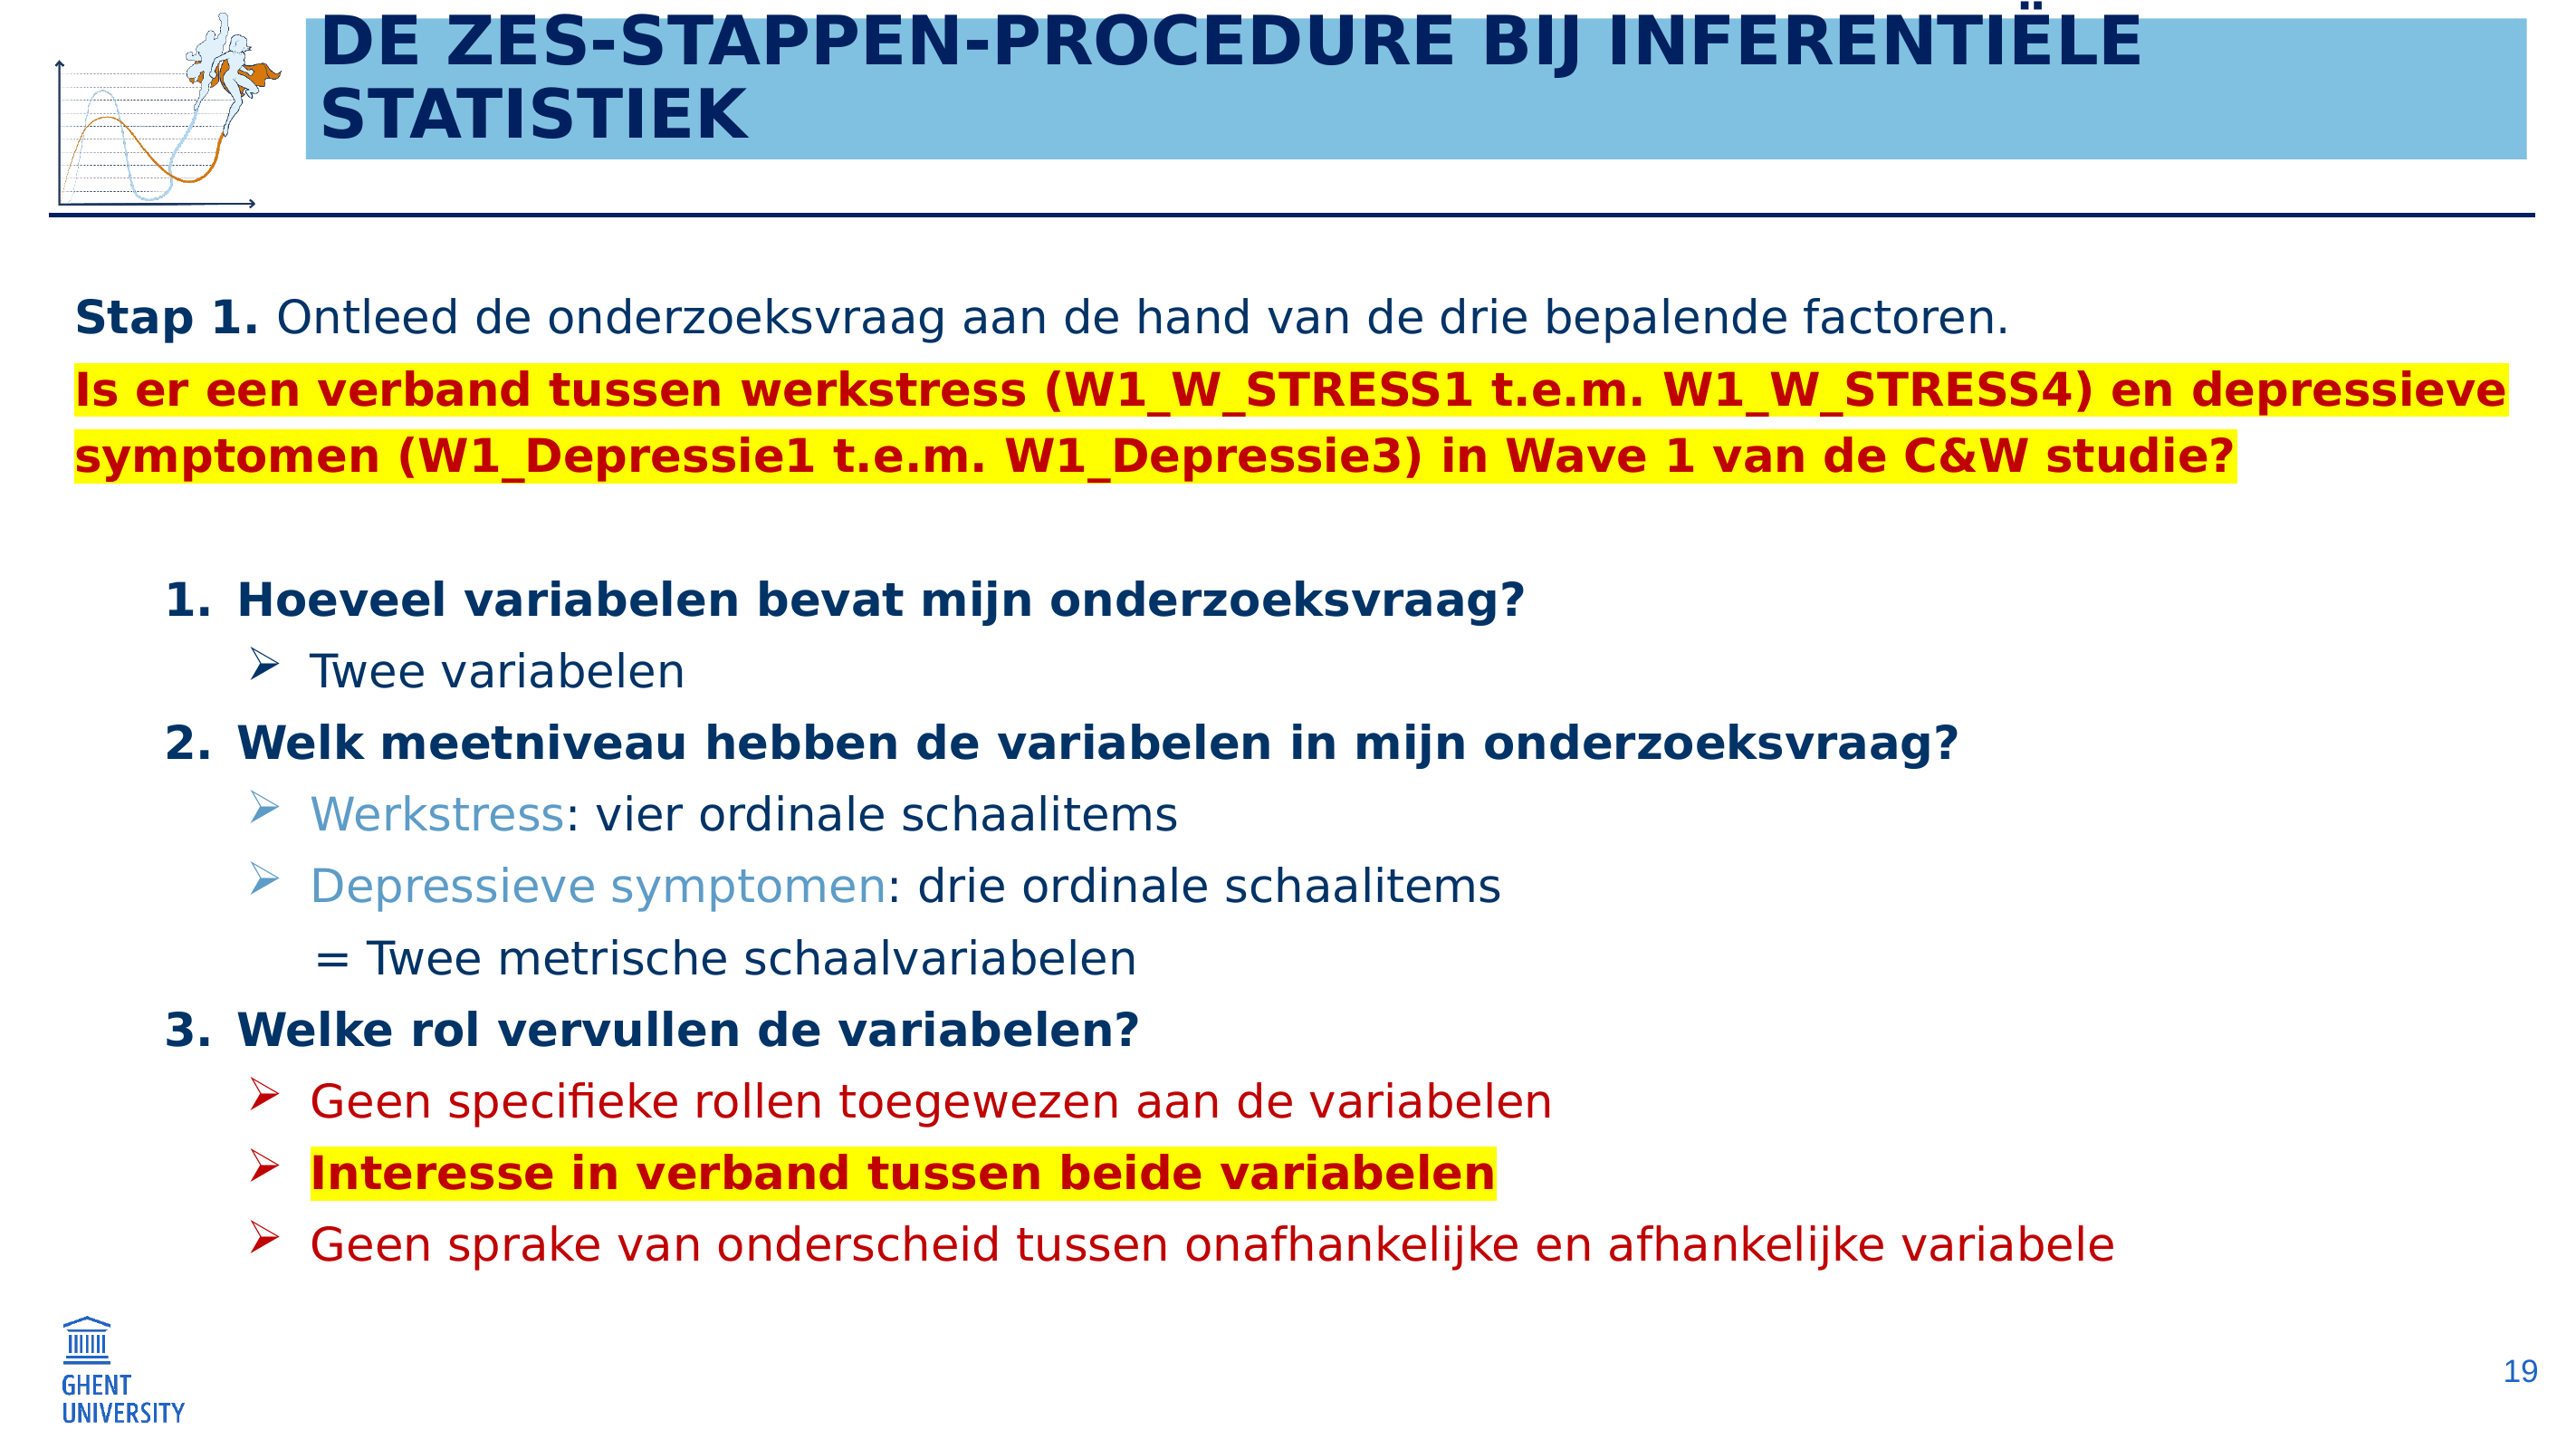

# De zes-stappen-procedure bij inferentiële statistiek
Stap 1. Ontleed de onderzoeksvraag aan de hand van de drie bepalende factoren.
Is er een verband tussen werkstress (W1_W_STRESS1 t.e.m. W1_W_STRESS4) en depressieve symptomen (W1_Depressie1 t.e.m. W1_Depressie3) in Wave 1 van de C&W studie?

Hoeveel variabelen bevat mijn onderzoeksvraag?
Twee variabelen
Welk meetniveau hebben de variabelen in mijn onderzoeksvraag?
Werkstress: vier ordinale schaalitems
Depressieve symptomen: drie ordinale schaalitems
			= Twee metrische schaalvariabelen
Welke rol vervullen de variabelen?
Geen specifieke rollen toegewezen aan de variabelen
Interesse in verband tussen beide variabelen
Geen sprake van onderscheid tussen onafhankelijke en afhankelijke variabele
19